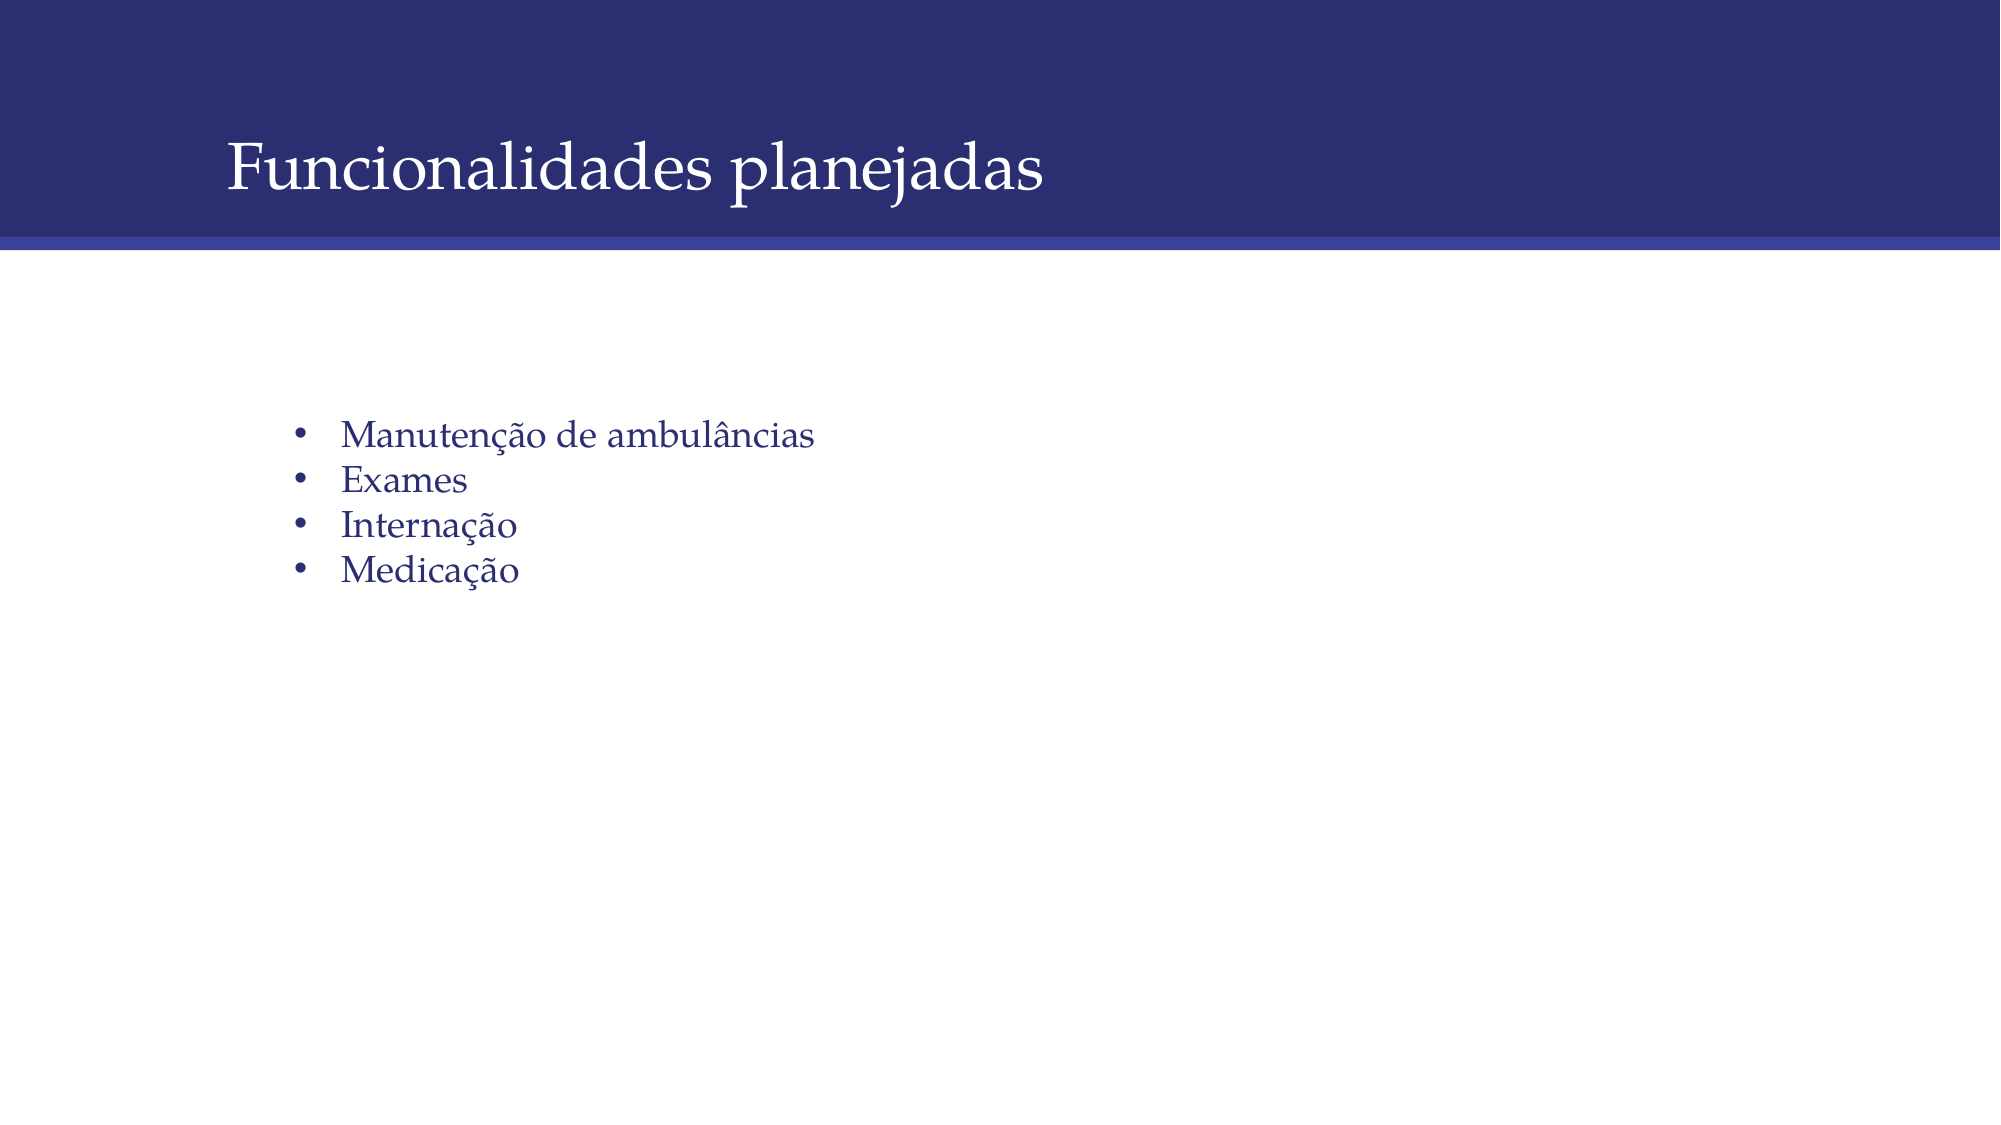

# Funcionalidades planejadas
Manutenção de ambulâncias
Exames
Internação
Medicação